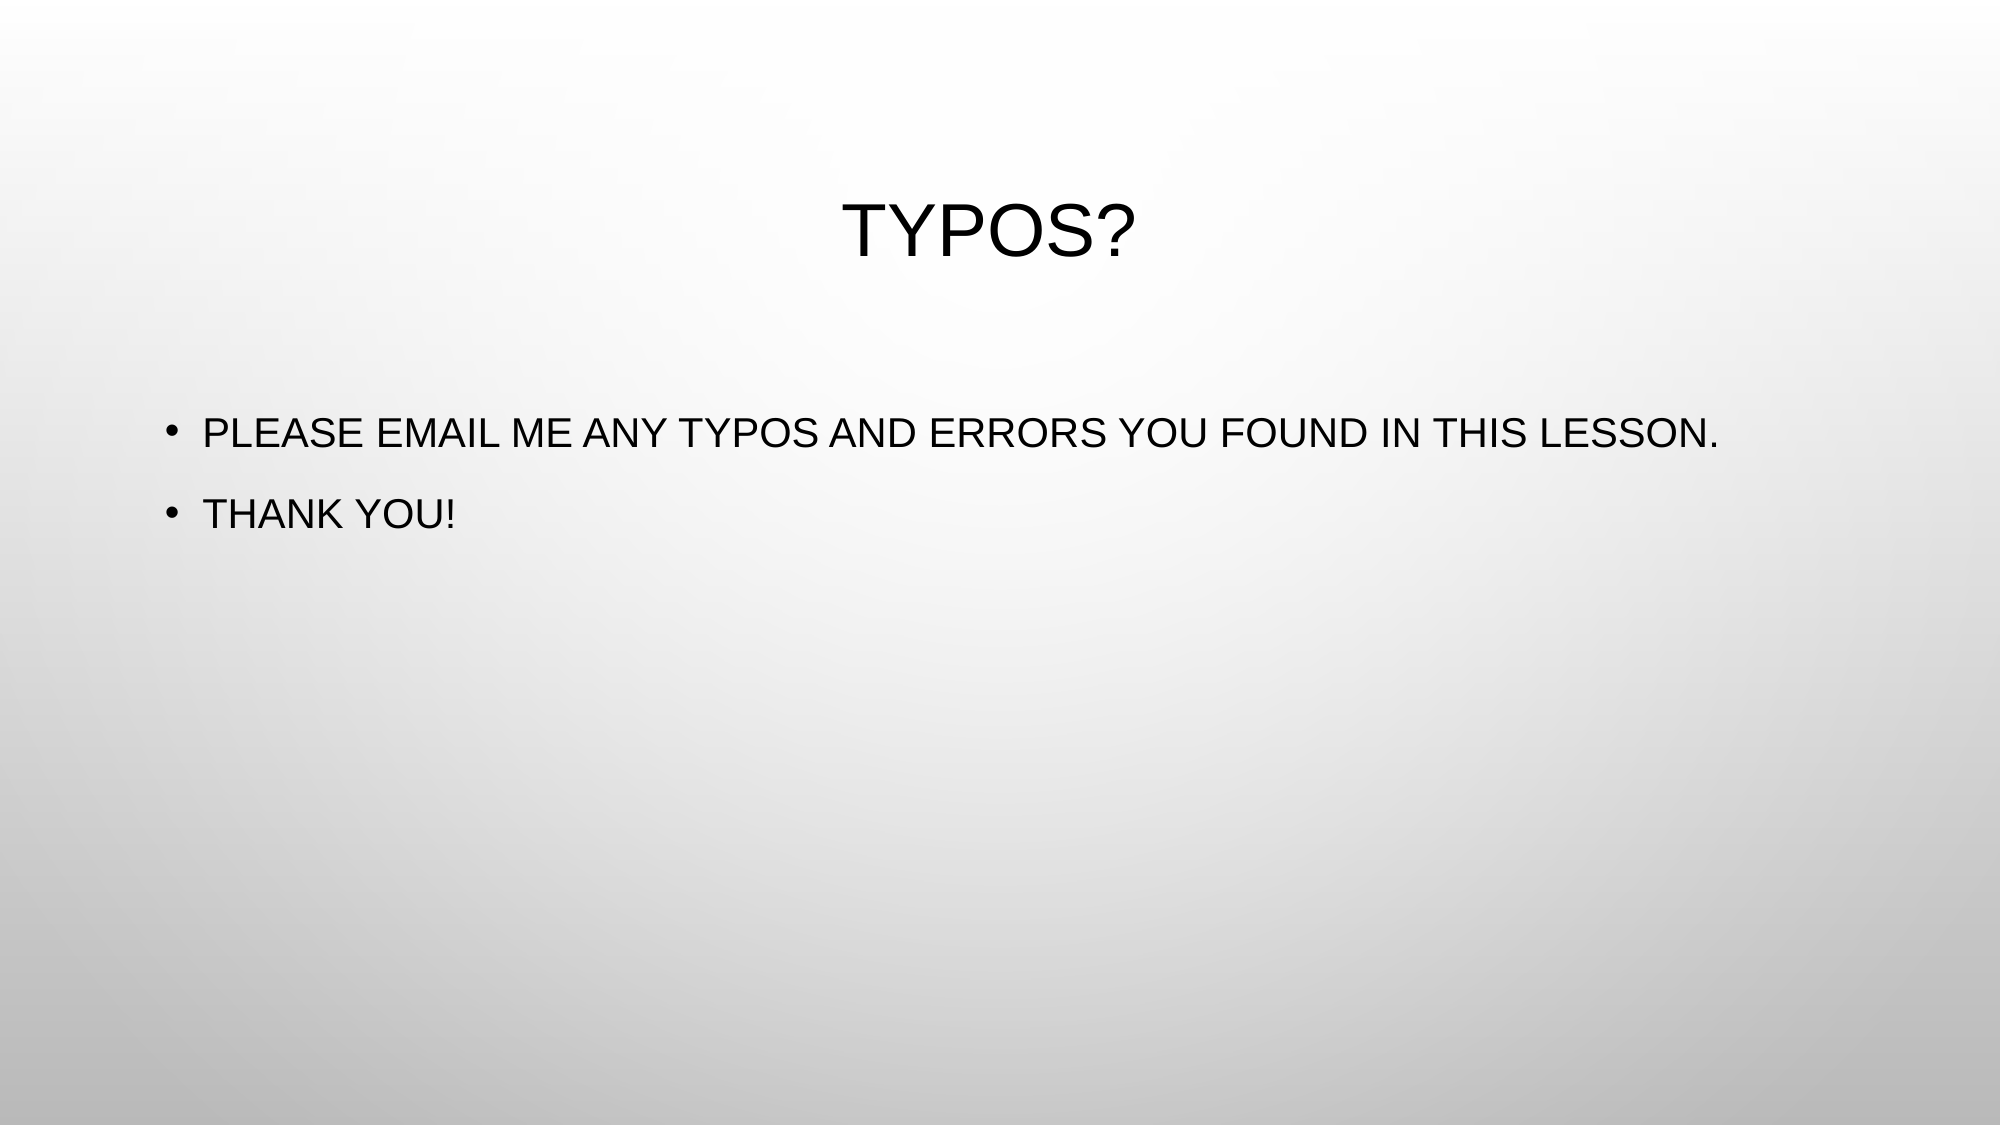

# Typos?
Please email me any typos and errors you found in this lesson.
Thank you!